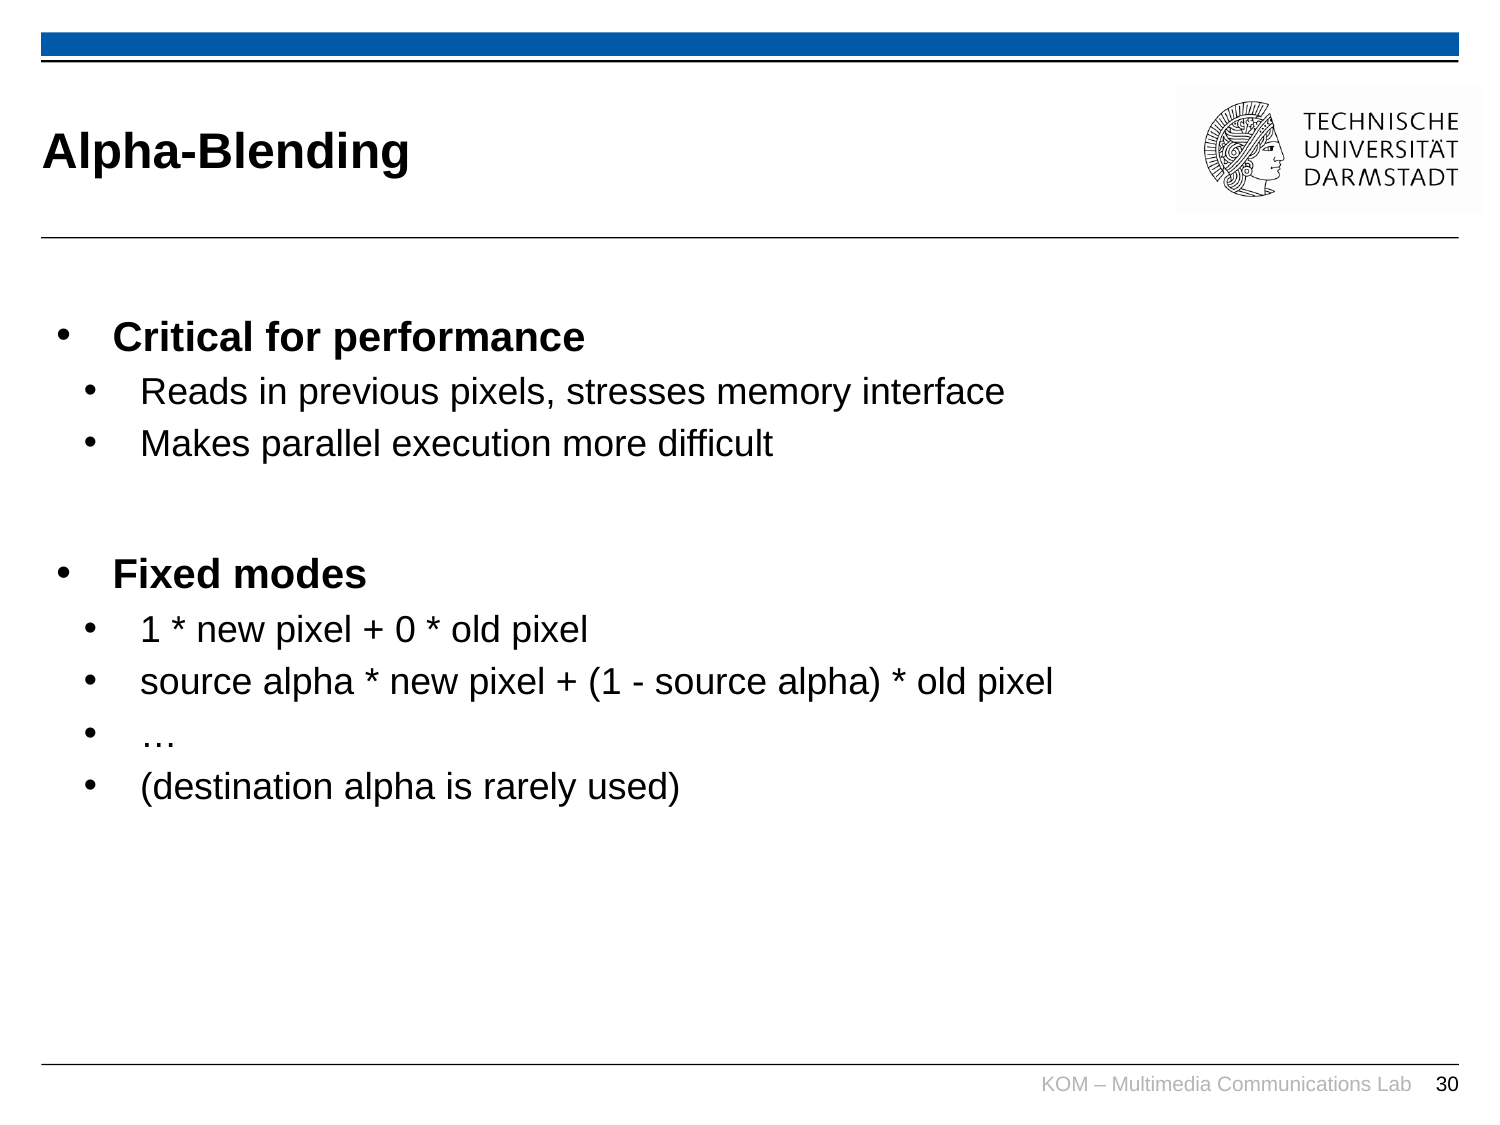

# Alpha-Blending

Critical for performance
Reads in previous pixels, stresses memory interface
Makes parallel execution more difficult

Fixed modes
1 * new pixel + 0 * old pixel
source alpha * new pixel + (1 - source alpha) * old pixel
…
(destination alpha is rarely used)